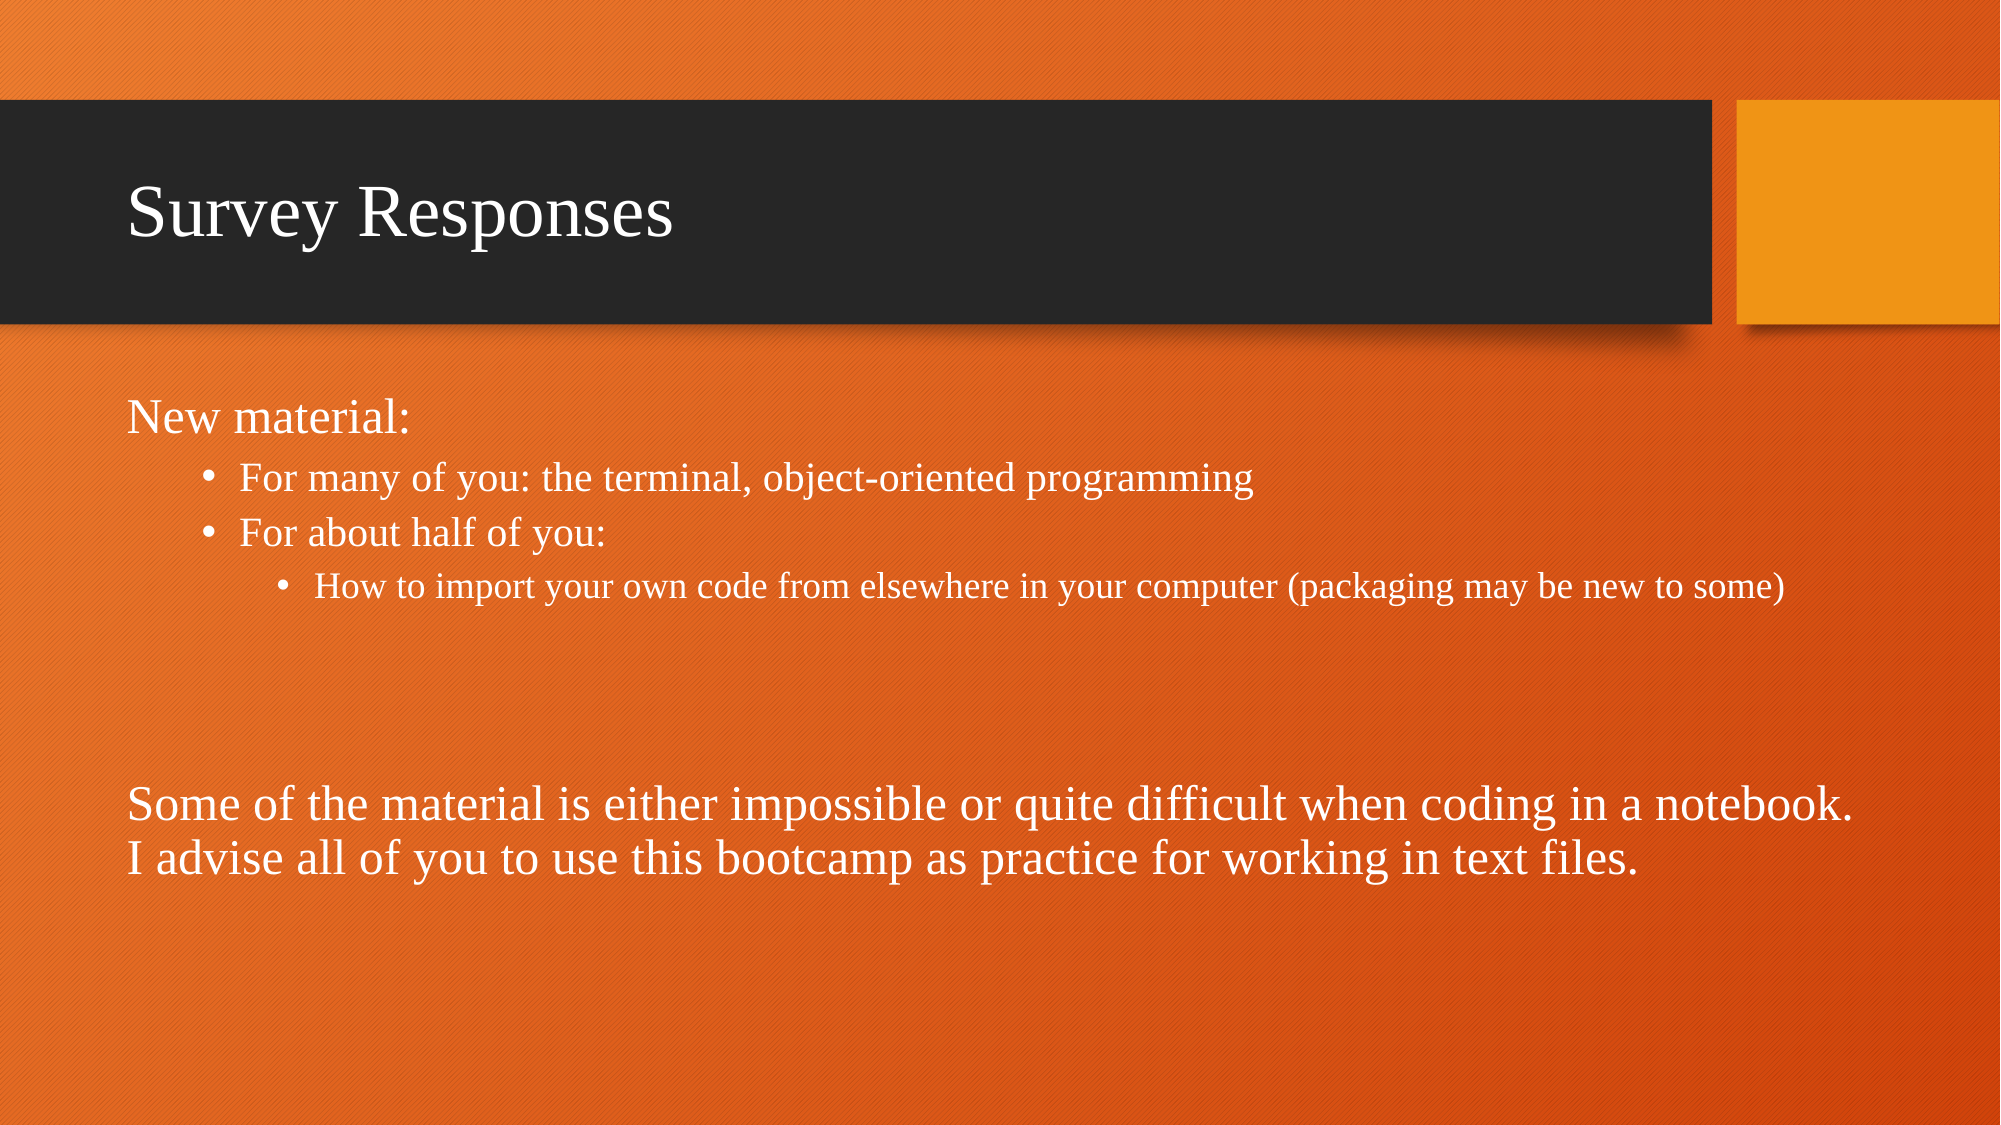

# Survey Responses
New material:
For many of you: the terminal, object-oriented programming
For about half of you:
How to import your own code from elsewhere in your computer (packaging may be new to some)

Some of the material is either impossible or quite difficult when coding in a notebook. I advise all of you to use this bootcamp as practice for working in text files.